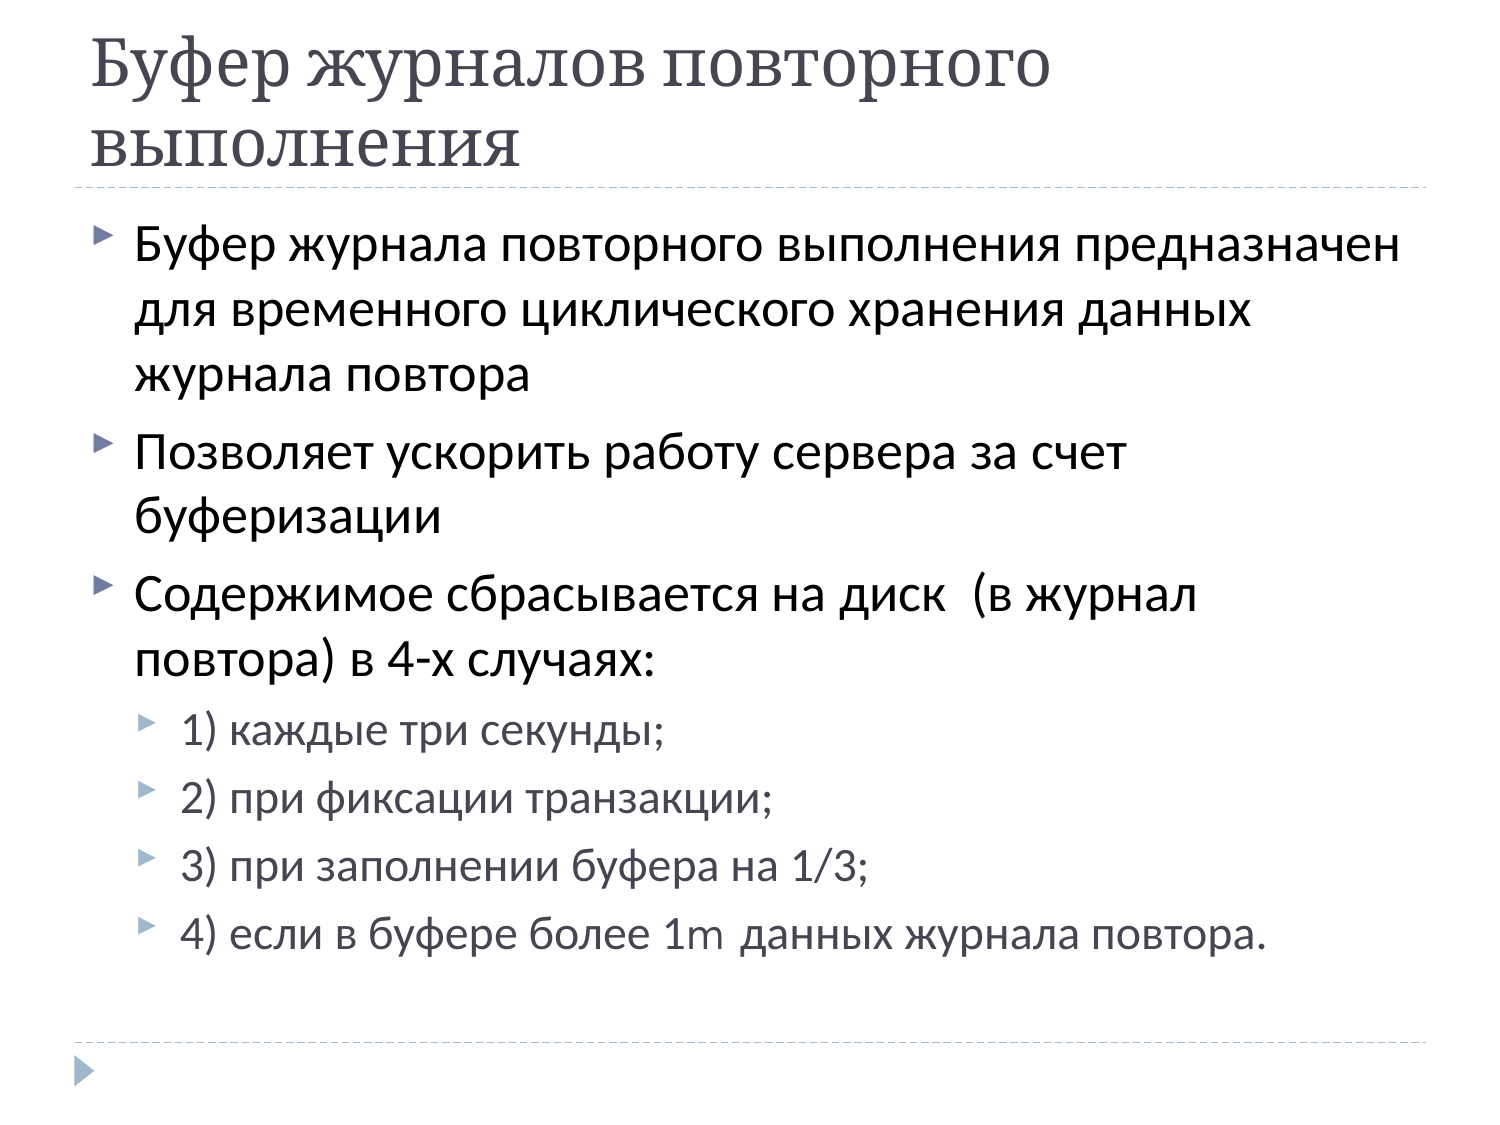

# Буфер журналов повторного выполнения
Буфер журнала повторного выполнения предназначен для временного циклического хранения данных журнала повтора
Позволяет ускорить работу сервера за счет буферизации
Содержимое сбрасывается на диск  (в журнал повтора) в 4-х случаях:
1) каждые три секунды;
2) при фиксации транзакции;
3) при заполнении буфера на 1/3;
4) если в буфере более 1m данных журнала повтора.